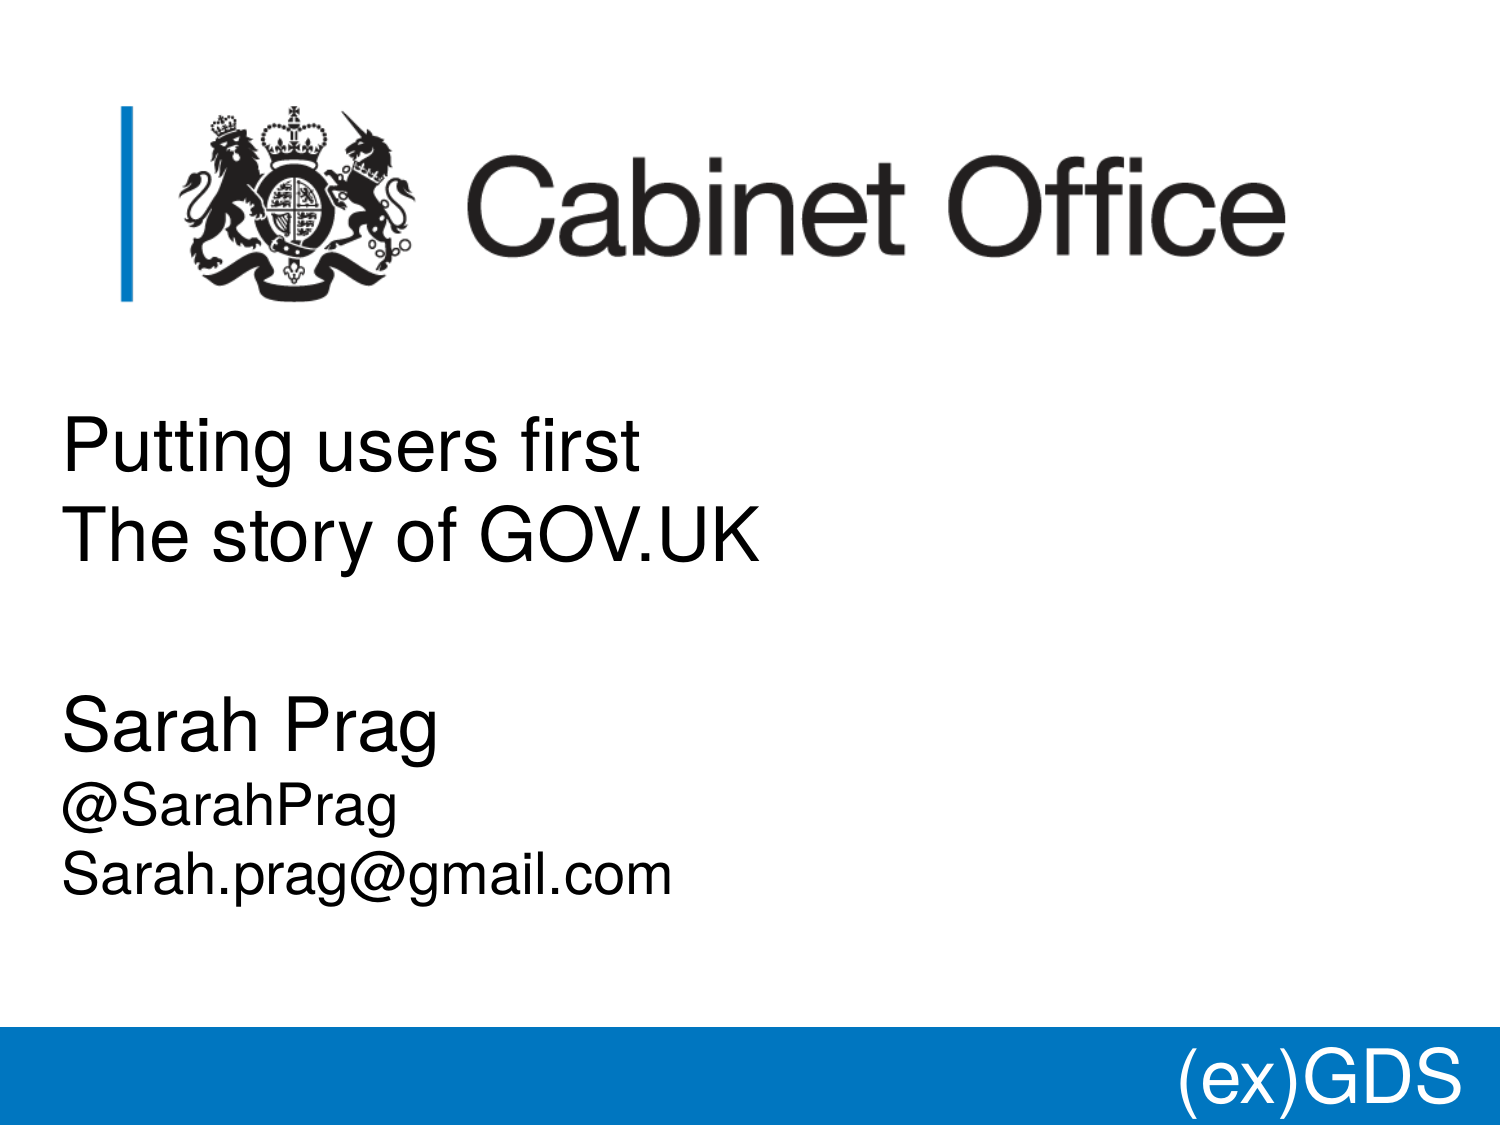

Putting users first
The story of GOV.UK

Sarah Prag
@SarahPrag
Sarah.prag@gmail.com

(ex)GDS